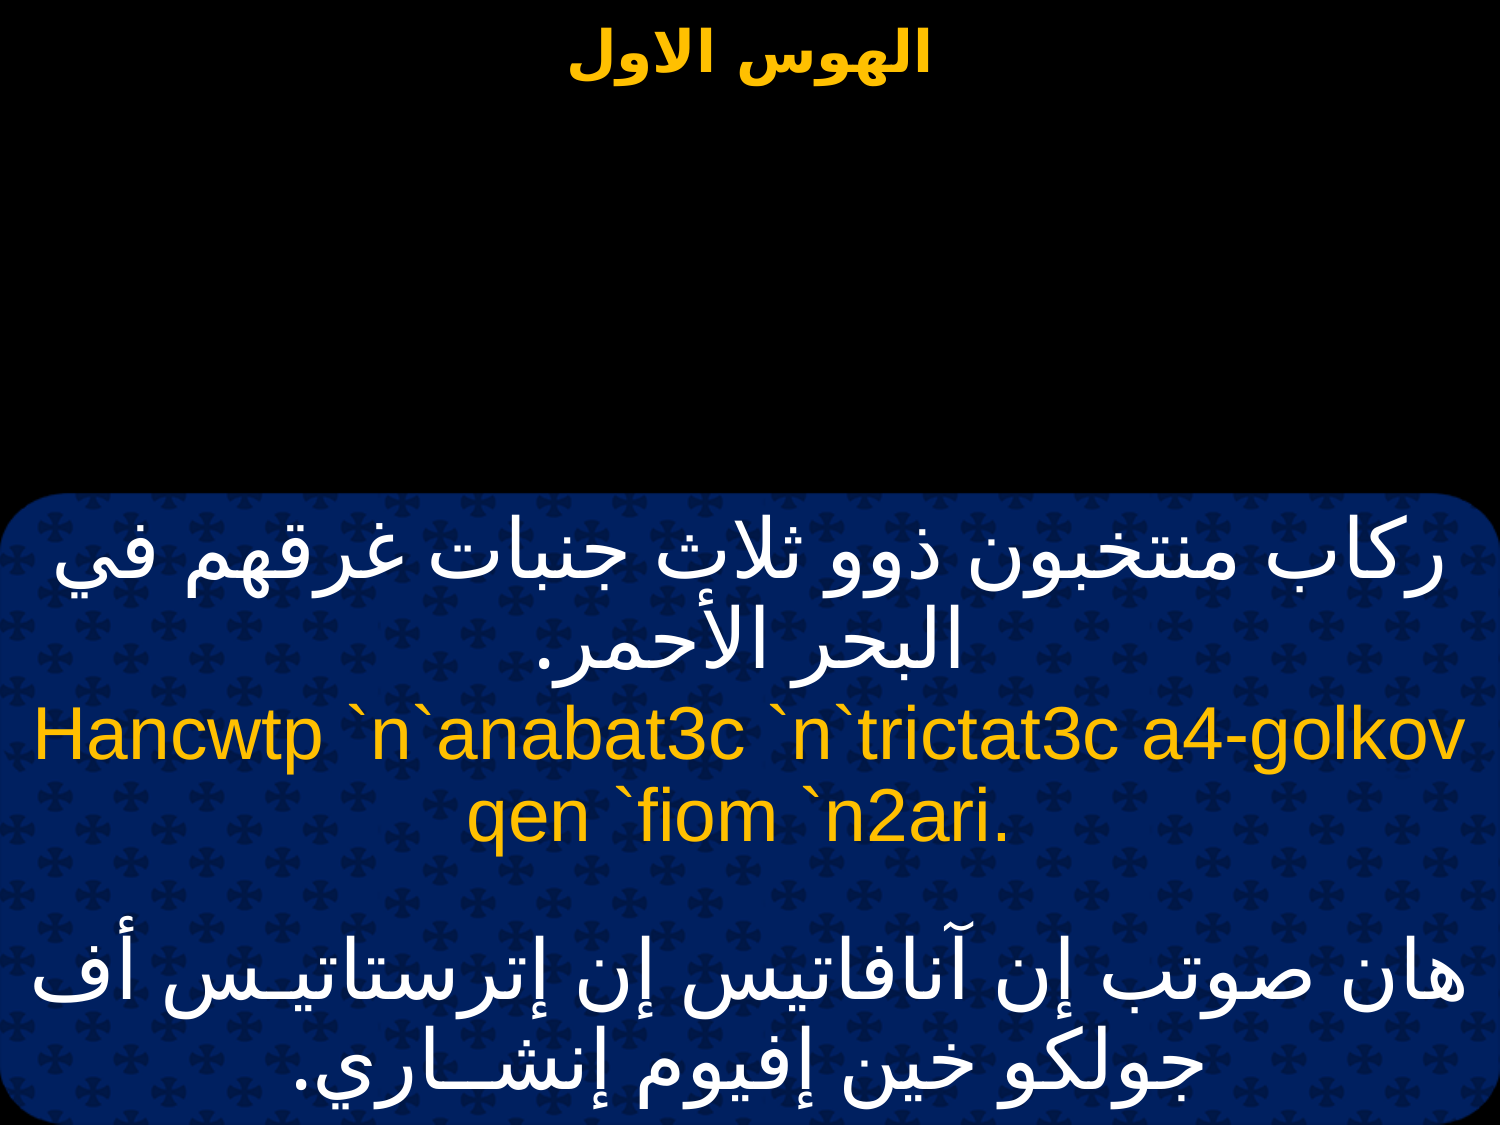

ركاب منتخبون ذوو ثلاث جنبات غرقهم في البحر الأحمر.
Hancwtp `n`anabat3c `n`trictat3c a4-golkov qen `fiom `n2ari.
هان صوتب إن آنافاتيس إن إترستاتيـس أف جولكو خين إفيوم إنشــاري.